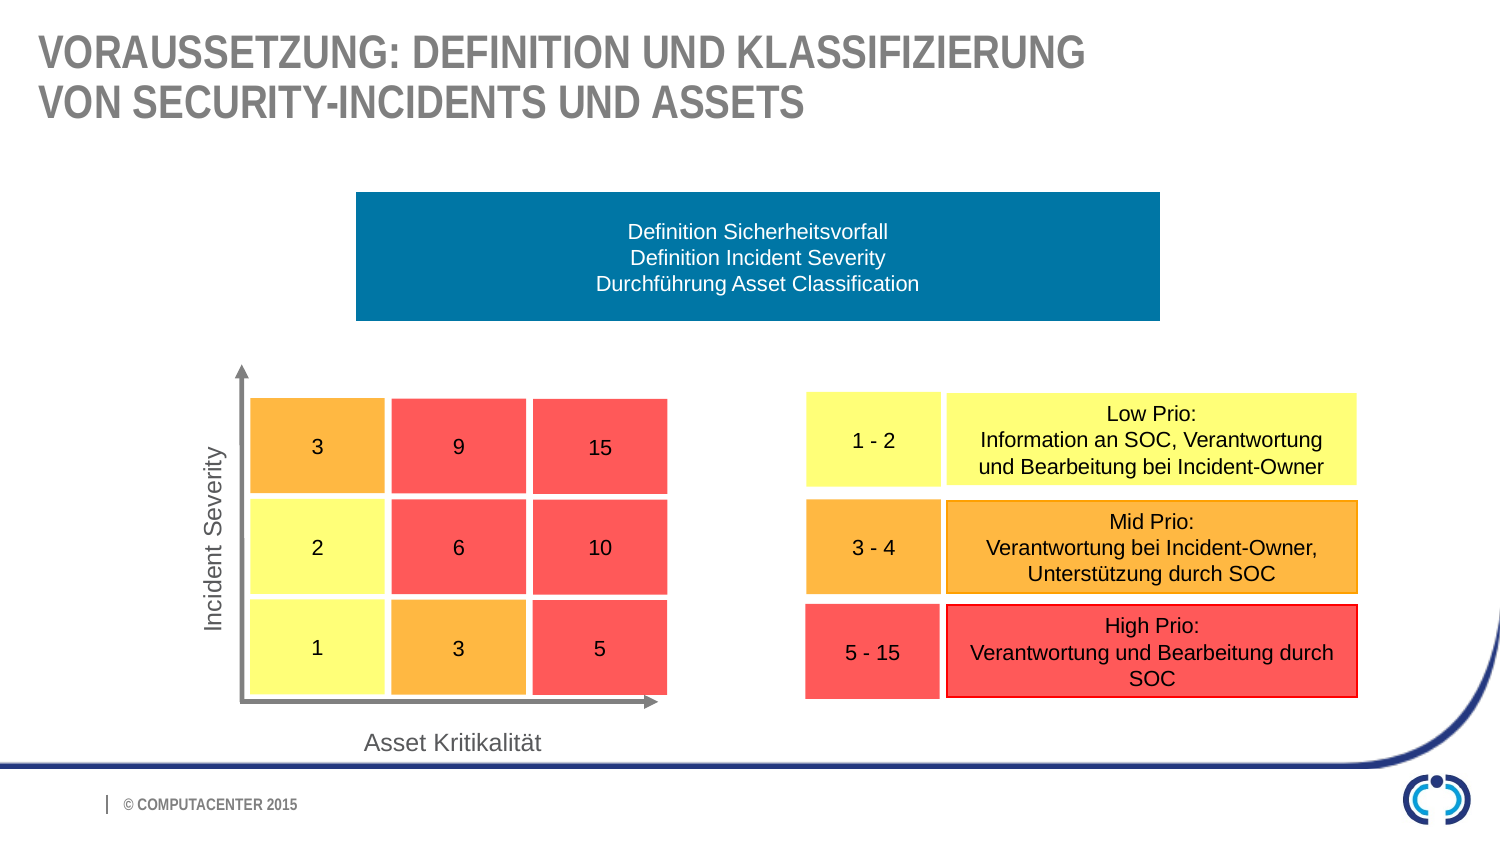

# Voraussetzung: Definition und Klassifizierung von Security-Incidents und Assets
Definition Sicherheitsvorfall
Definition Incident Severity
Durchführung Asset Classification
1 - 2
Low Prio:
Information an SOC, Verantwortung und Bearbeitung bei Incident-Owner
3
9
15
2
3 - 4
6
10
Mid Prio:
Verantwortung bei Incident-Owner, Unterstützung durch SOC
Incident Severity
1
3
5
5 - 15
High Prio:
Verantwortung und Bearbeitung durch SOC
Asset Kritikalität
40
© Computacenter 2014